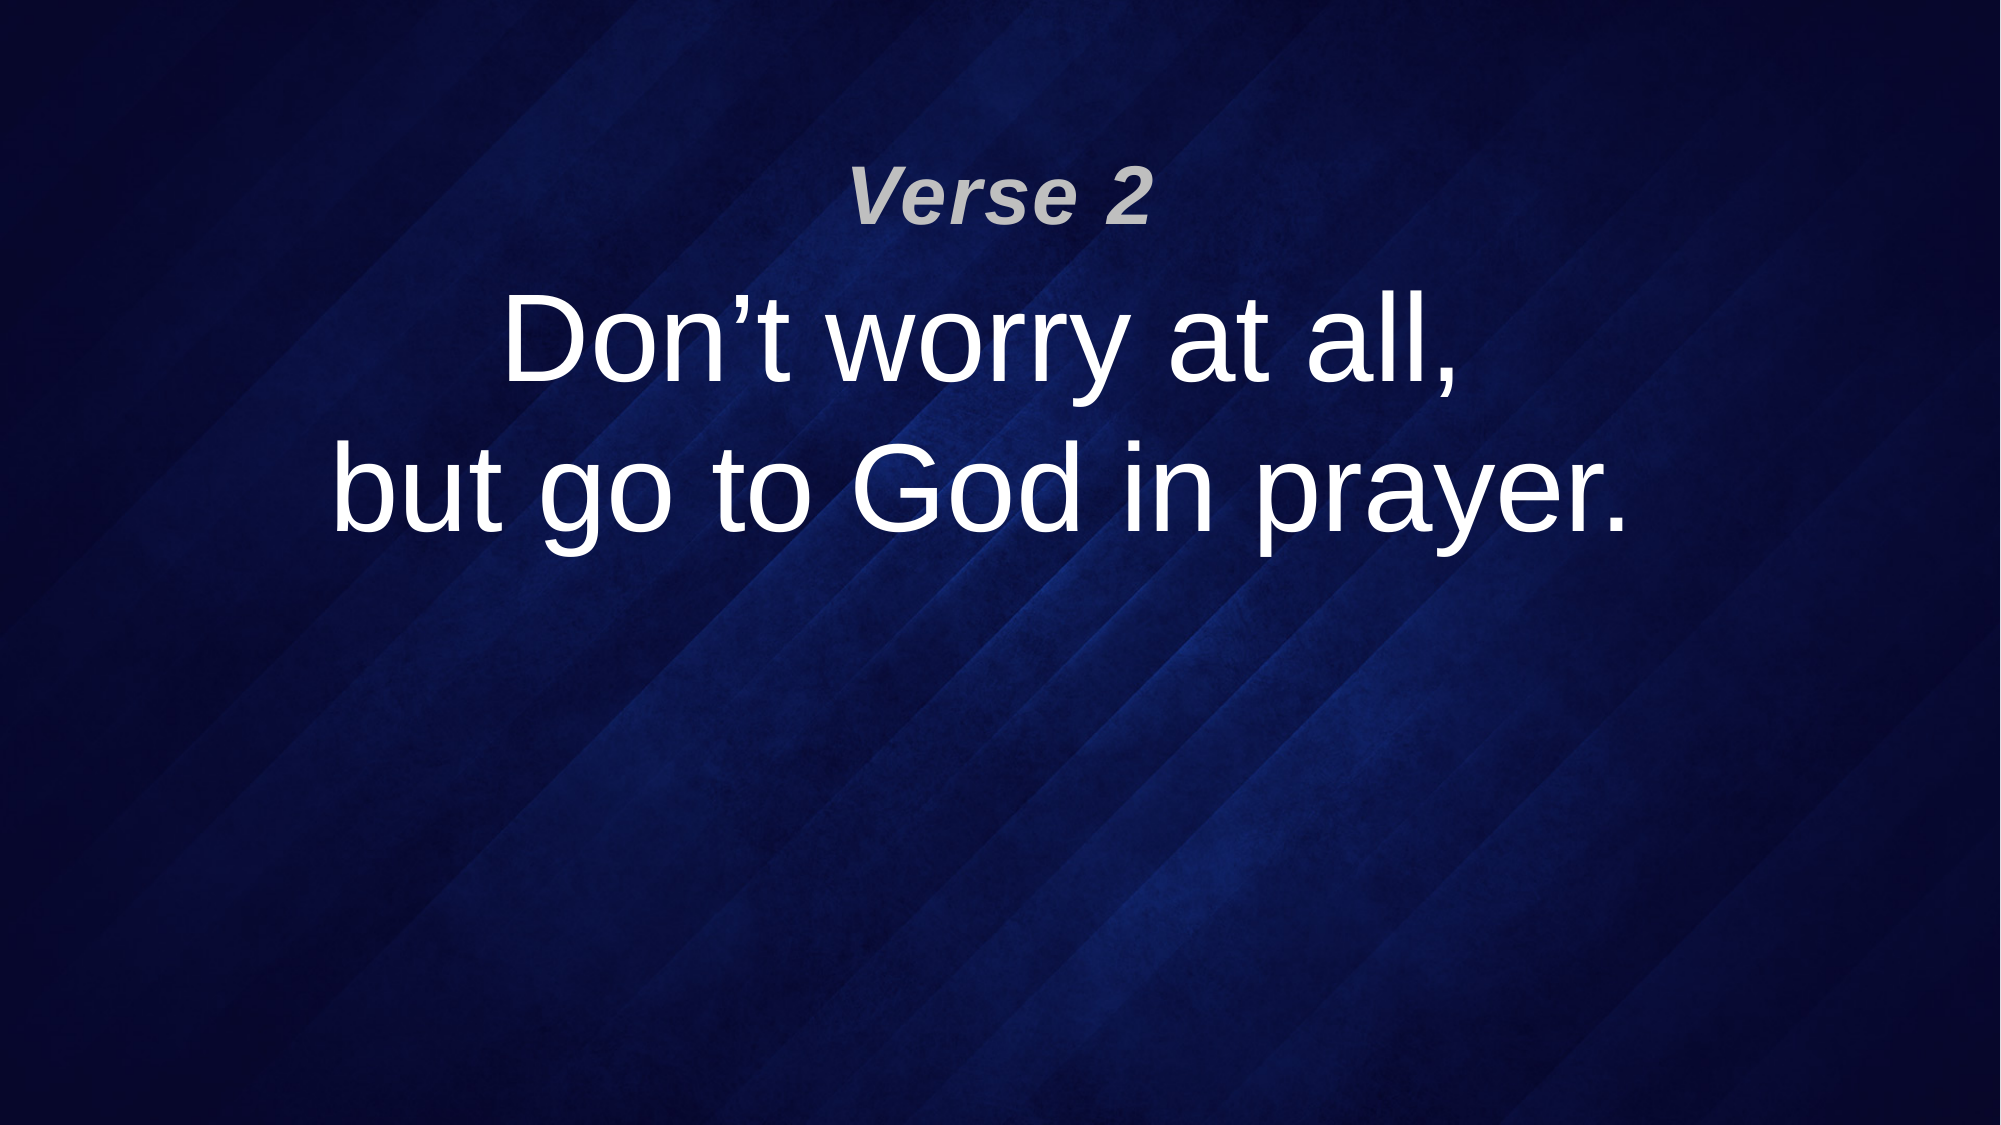

Verse 2
# Don’t worry at all, but go to God in prayer.